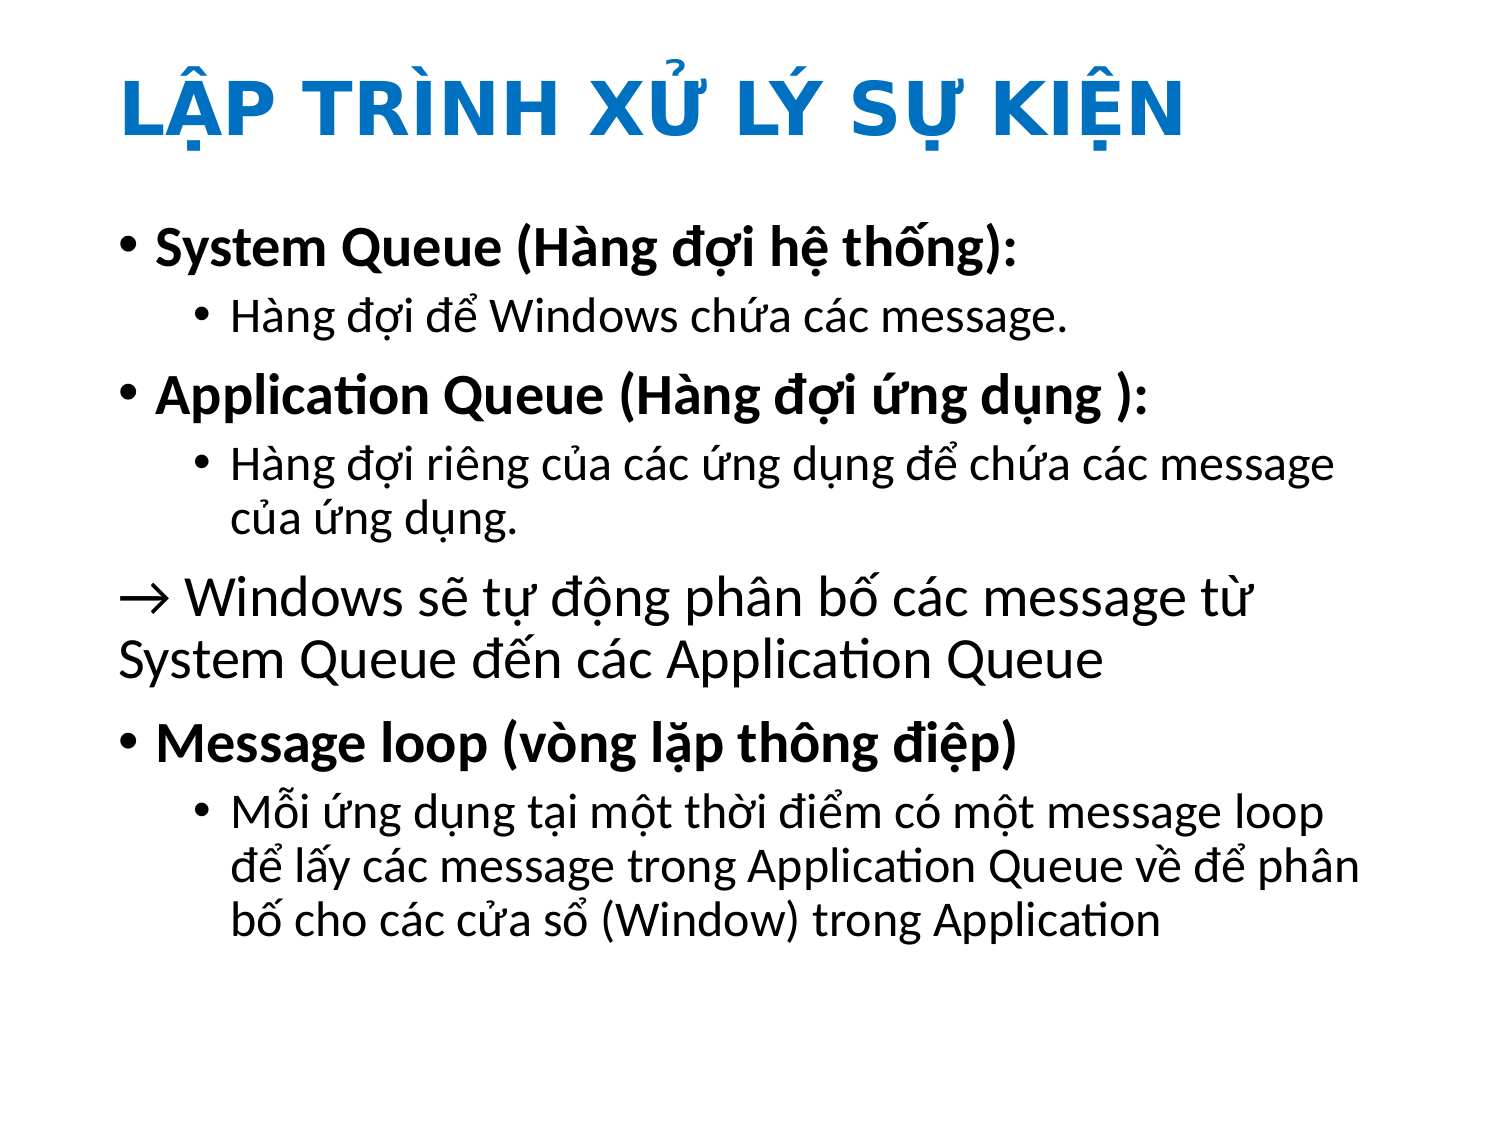

# LẬP TRÌNH XỬ LÝ SỰ KIỆN
System Queue (Hàng đợi hệ thống):
Hàng đợi để Windows chứa các message.
Application Queue (Hàng đợi ứng dụng ):
Hàng đợi riêng của các ứng dụng để chứa các message của ứng dụng.
→ Windows sẽ tự động phân bố các message từ System Queue đến các Application Queue
Message loop (vòng lặp thông điệp)
Mỗi ứng dụng tại một thời điểm có một message loop để lấy các message trong Application Queue về để phân bố cho các cửa sổ (Window) trong Application